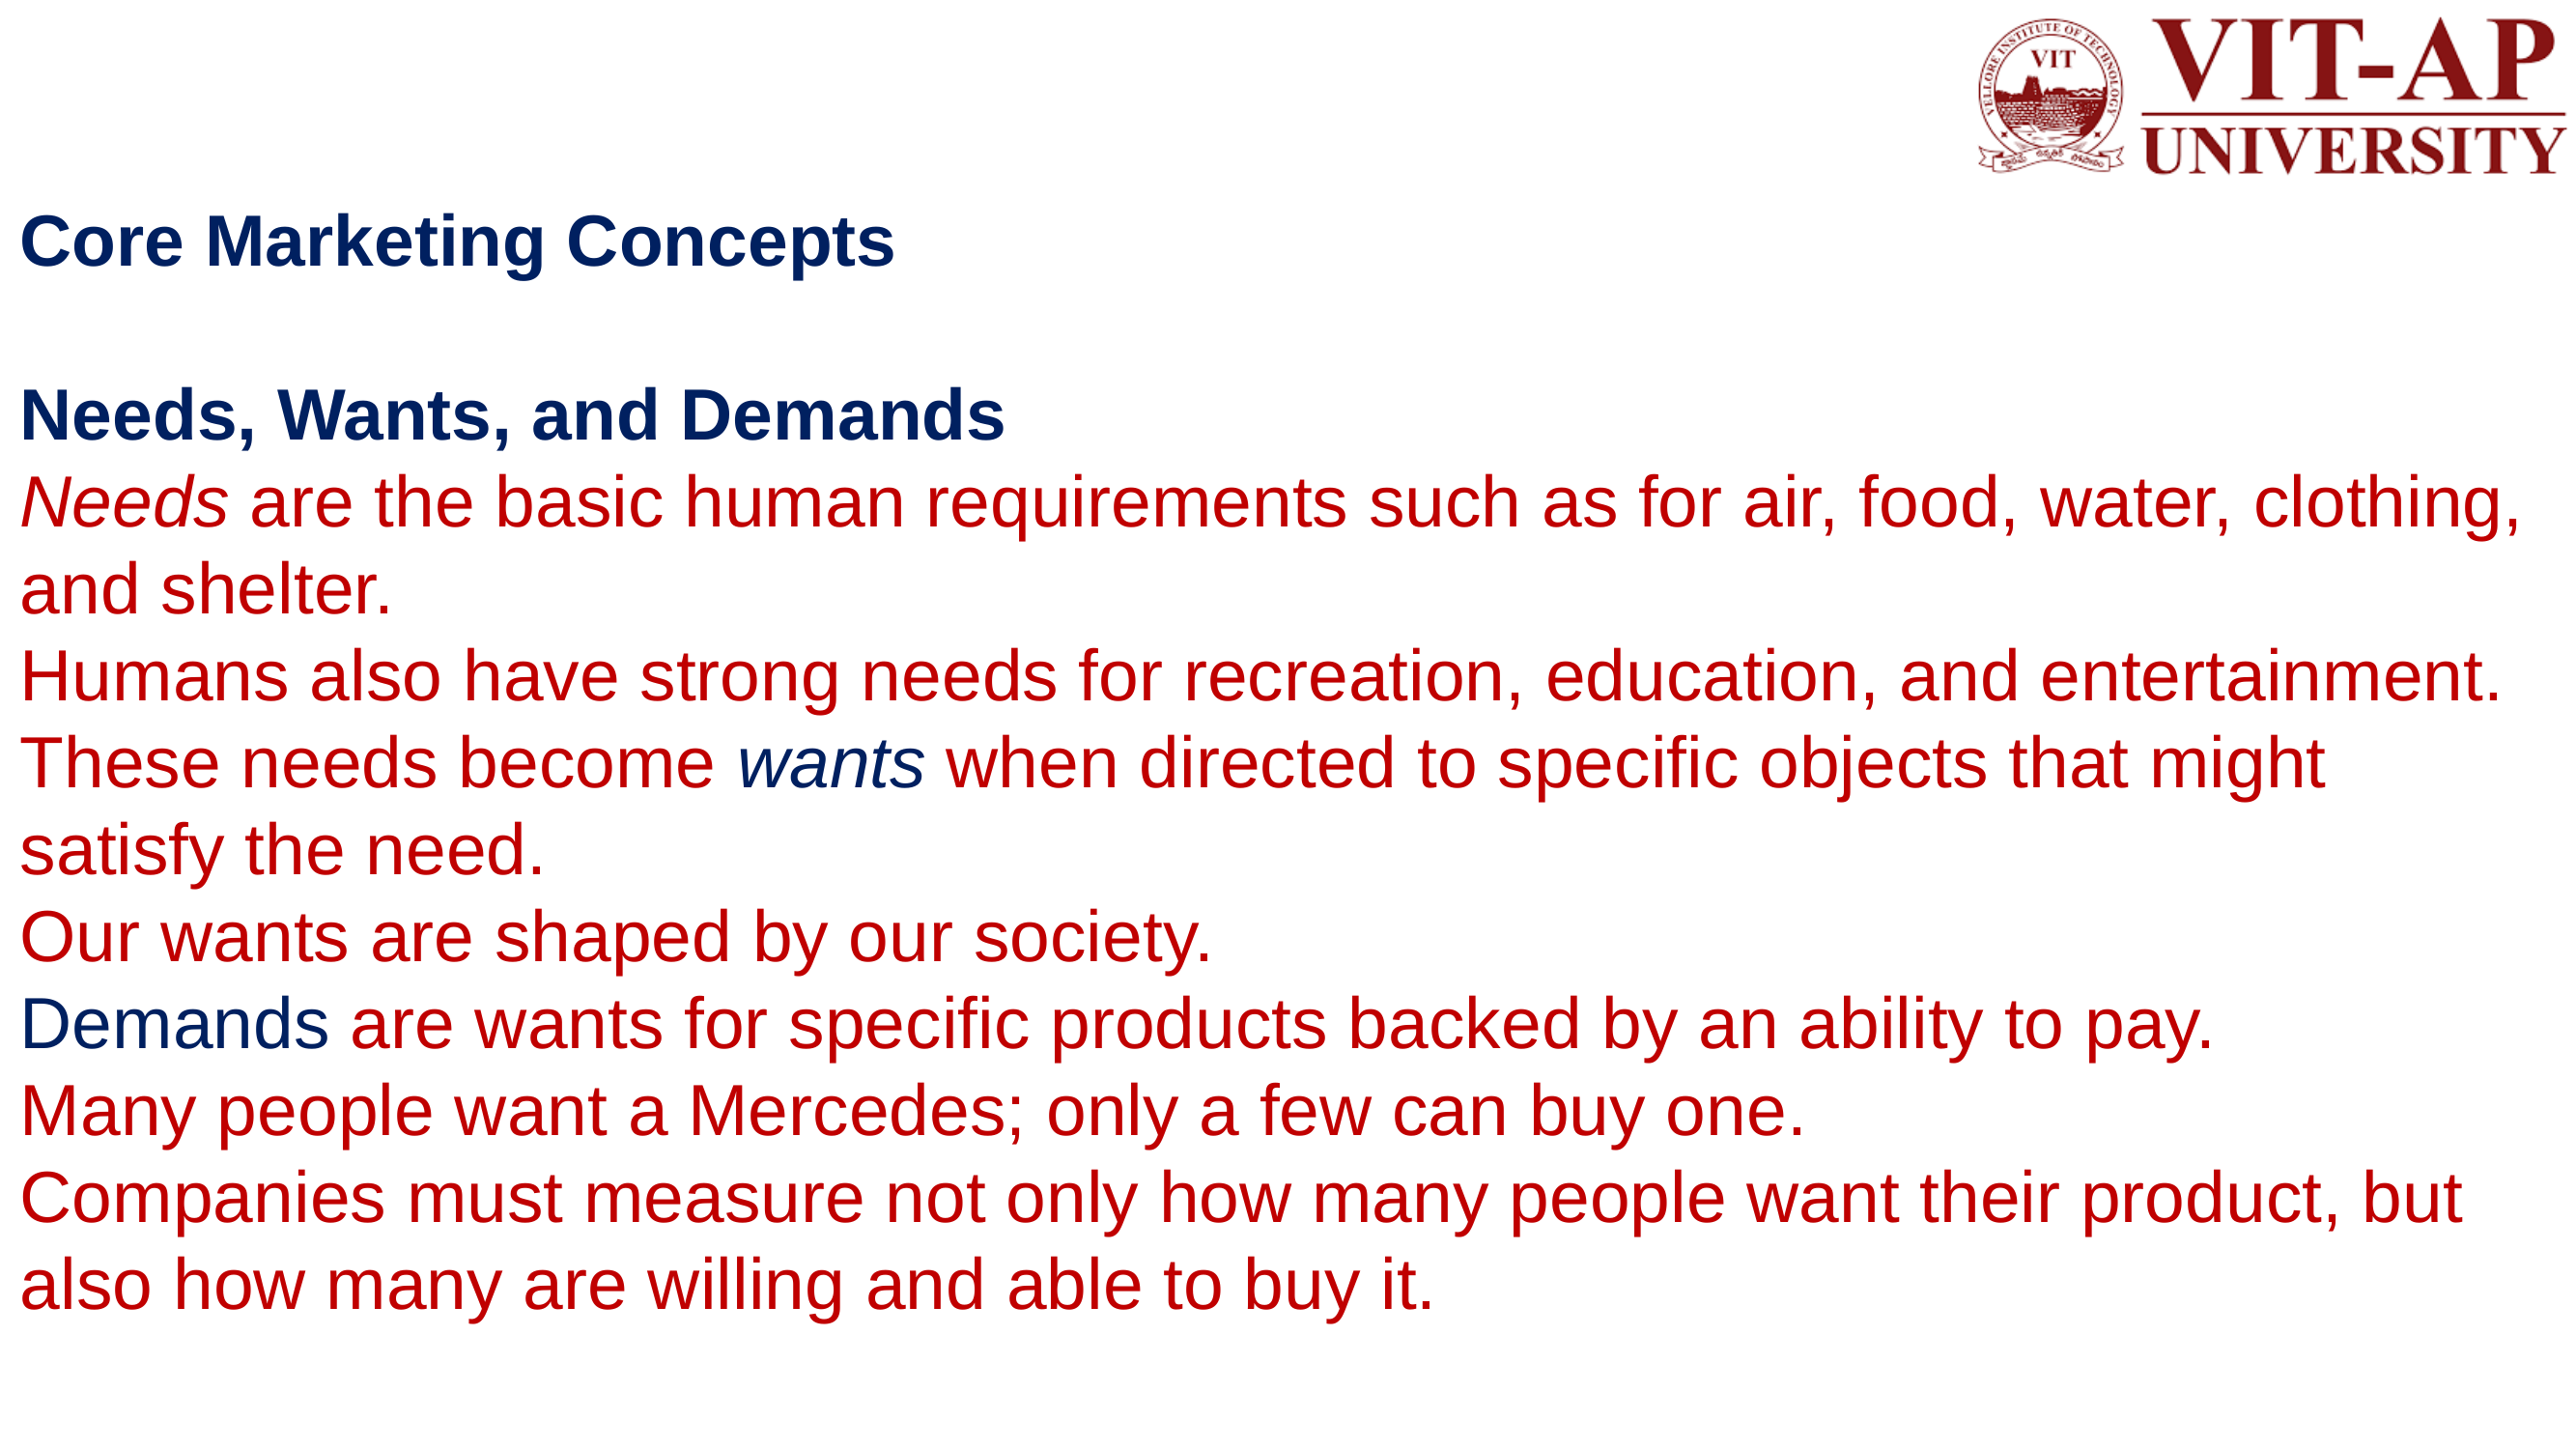

# Core Marketing Concepts Needs, Wants, and Demands Needs are the basic human requirements such as for air, food, water, clothing, and shelter. Humans also have strong needs for recreation, education, and entertainment. These needs become wants when directed to specific objects that might satisfy the need. Our wants are shaped by our society. Demands are wants for specific products backed by an ability to pay. Many people want a Mercedes; only a few can buy one. Companies must measure not only how many people want their product, but also how many are willing and able to buy it.